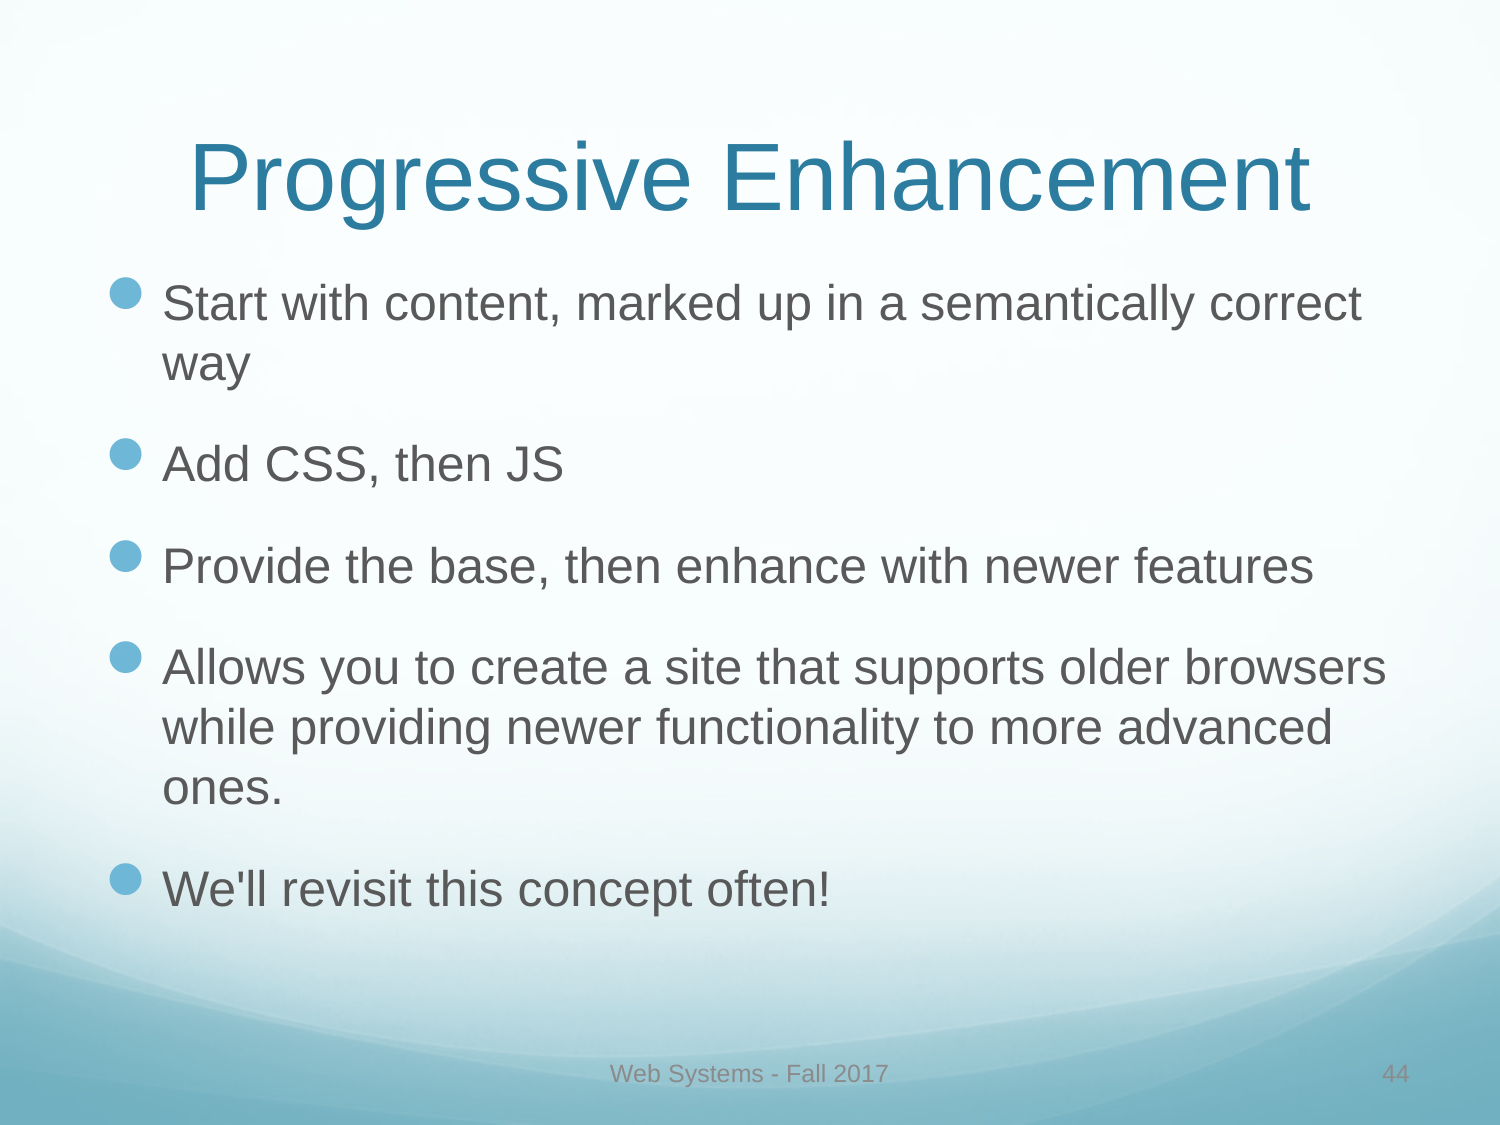

# Progressive Enhancement
Start with content, marked up in a semantically correct way
Add CSS, then JS
Provide the base, then enhance with newer features
Allows you to create a site that supports older browsers while providing newer functionality to more advanced ones.
We'll revisit this concept often!

Web Systems - Fall 2017
44